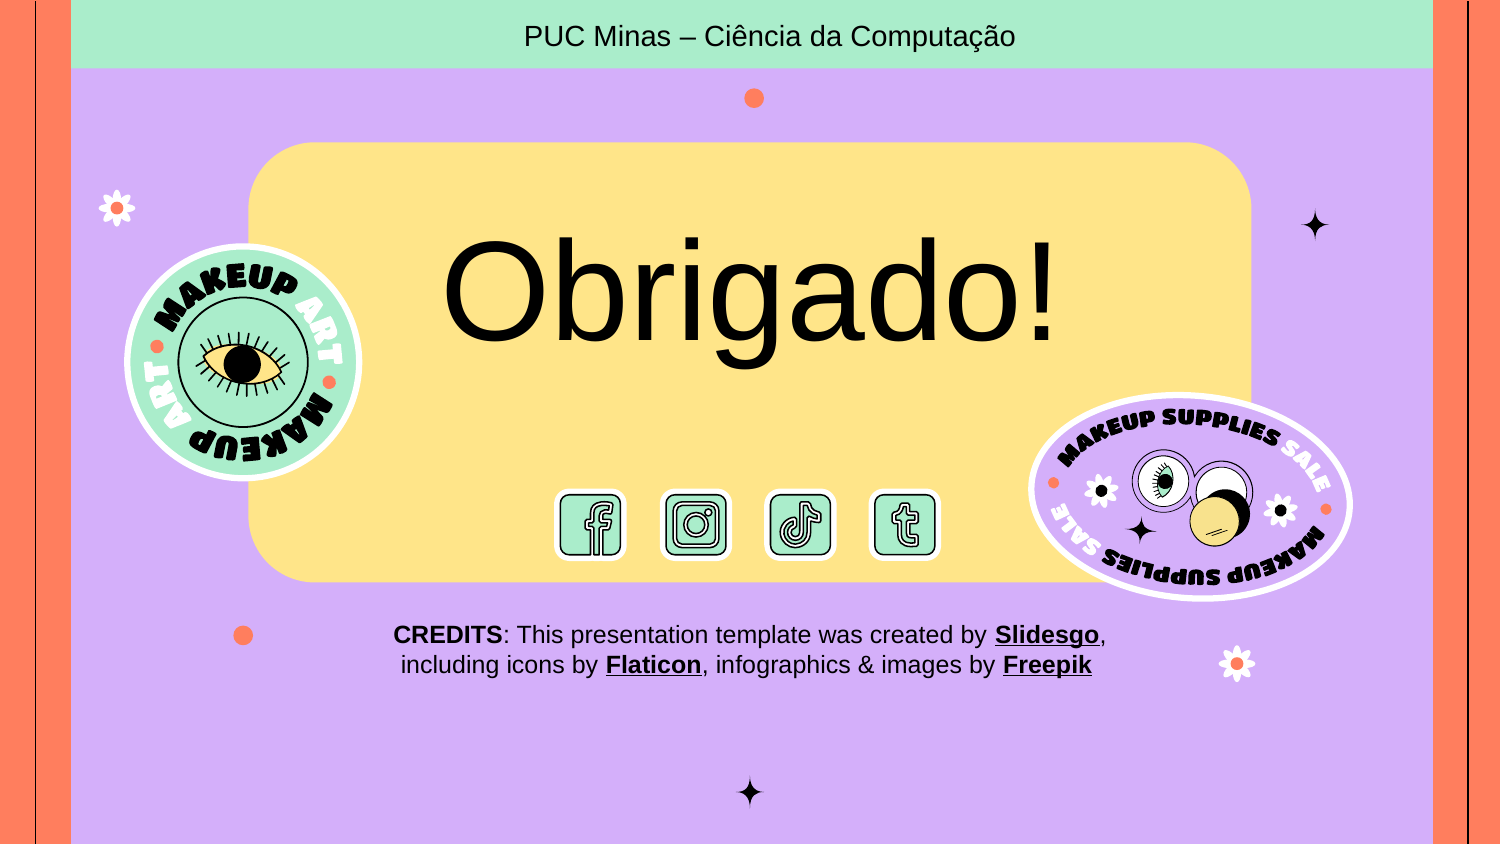

PUC Minas – Ciência da Computação

# Obrigado!

CREDITS: This presentation template was created by Slidesgo, including icons by Flaticon, infographics & images by Freepik